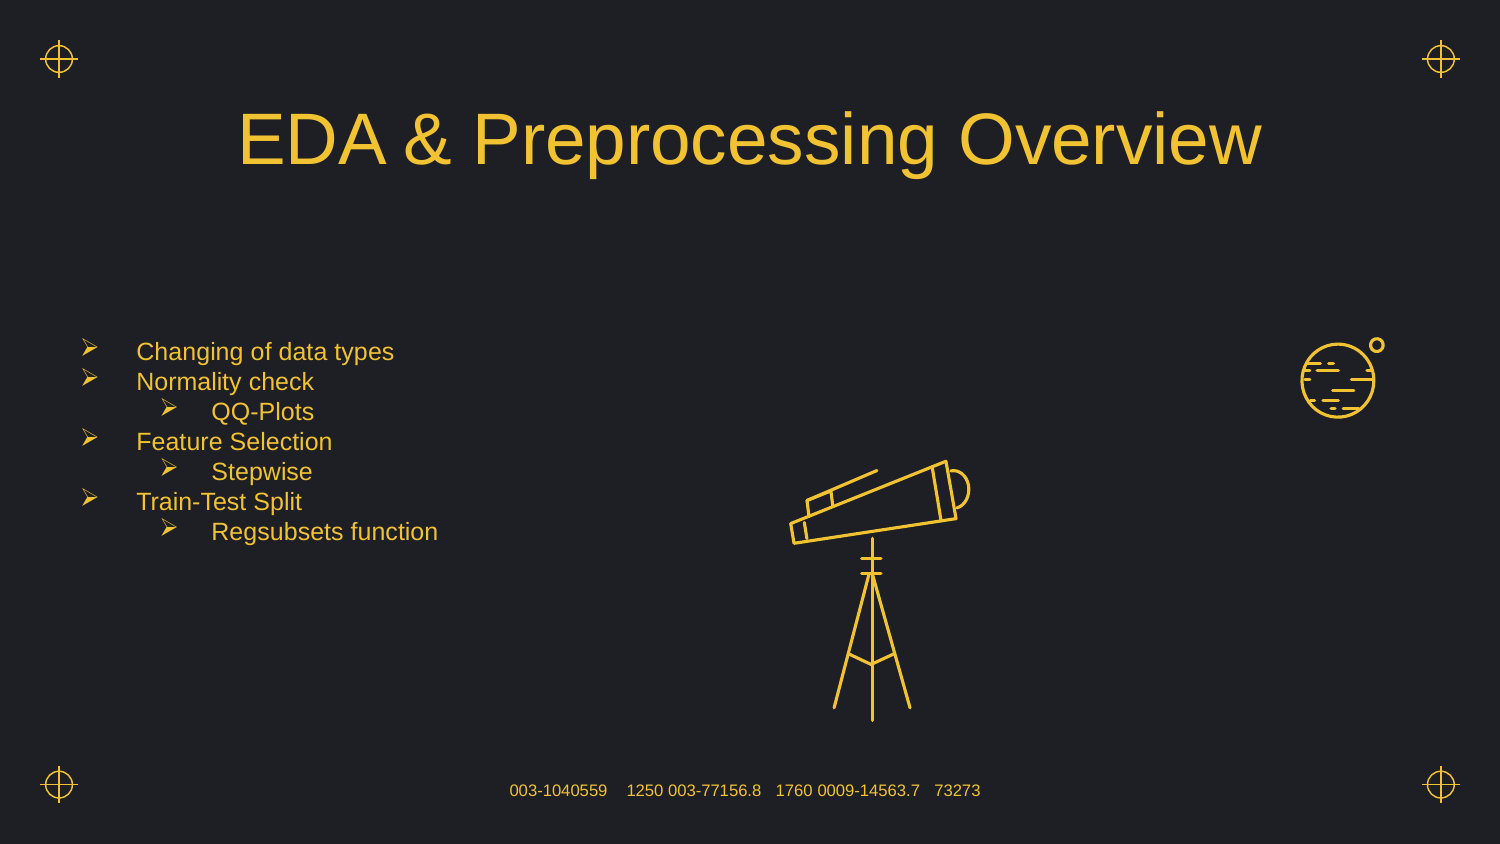

# EDA & Preprocessing Overview
Changing of data types
Normality check
QQ-Plots
Feature Selection
Stepwise
Train-Test Split
Regsubsets function